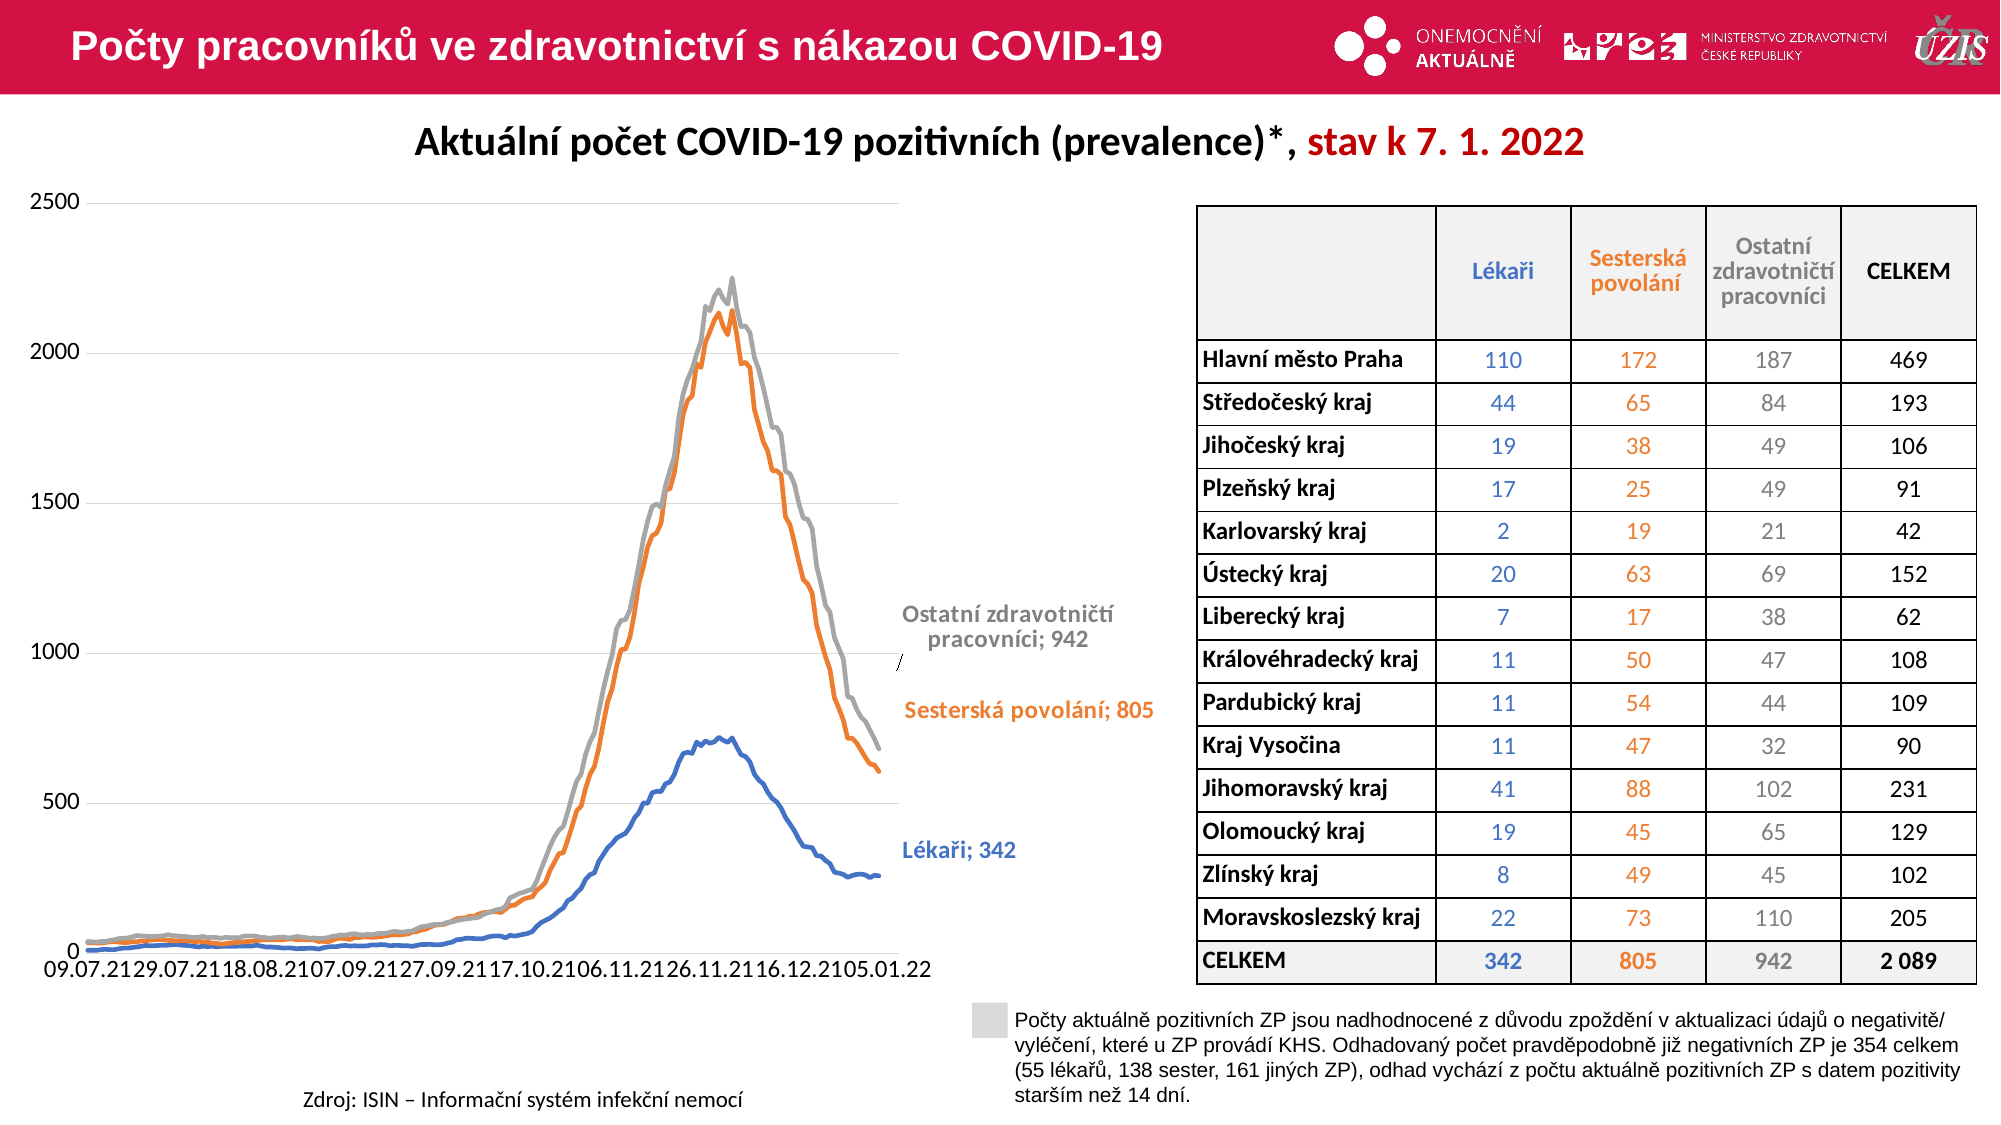

# Počty pracovníků ve zdravotnictví s nákazou COVID-19
Aktuální počet COVID-19 pozitivních (prevalence)*, stav k 7. 1. 2022

### Chart

| Category | Lékaři | Sesterská povolání | Ostatní zdravotničtí pracovníci |
|---|---|---|---|
| 09.07.21 | 10.0 | 35.0 | 39.0 |
| 10.07.21 | 10.0 | 35.0 | 38.0 |
| 11.07.21 | 10.0 | 34.0 | 37.0 |
| 12.07.21 | 12.0 | 34.0 | 39.0 |
| 13.07.21 | 13.0 | 36.0 | 39.0 |
| 14.07.21 | 12.0 | 38.0 | 43.0 |
| 15.07.21 | 12.0 | 39.0 | 45.0 |
| 16.07.21 | 15.0 | 37.0 | 49.0 |
| 17.07.21 | 17.0 | 36.0 | 50.0 |
| 18.07.21 | 17.0 | 36.0 | 51.0 |
| 19.07.21 | 19.0 | 38.0 | 54.0 |
| 20.07.21 | 21.0 | 38.0 | 59.0 |
| 21.07.21 | 23.0 | 41.0 | 58.0 |
| 22.07.21 | 26.0 | 41.0 | 57.0 |
| 23.07.21 | 25.0 | 44.0 | 56.0 |
| 24.07.21 | 25.0 | 45.0 | 56.0 |
| 25.07.21 | 26.0 | 46.0 | 57.0 |
| 26.07.21 | 26.0 | 45.0 | 58.0 |
| 27.07.21 | 27.0 | 43.0 | 62.0 |
| 28.07.21 | 28.0 | 42.0 | 59.0 |
| 29.07.21 | 29.0 | 41.0 | 58.0 |
| 30.07.21 | 27.0 | 42.0 | 56.0 |
| 31.07.21 | 26.0 | 42.0 | 56.0 |
| 01.08.21 | 25.0 | 42.0 | 54.0 |
| 02.08.21 | 23.0 | 38.0 | 52.0 |
| 03.08.21 | 21.0 | 40.0 | 54.0 |
| 04.08.21 | 24.0 | 38.0 | 56.0 |
| 05.08.21 | 22.0 | 37.0 | 52.0 |
| 06.08.21 | 24.0 | 34.0 | 53.0 |
| 07.08.21 | 21.0 | 33.0 | 52.0 |
| 08.08.21 | 23.0 | 30.0 | 50.0 |
| 09.08.21 | 23.0 | 32.0 | 53.0 |
| 10.08.21 | 23.0 | 34.0 | 52.0 |
| 11.08.21 | 23.0 | 36.0 | 52.0 |
| 12.08.21 | 24.0 | 36.0 | 51.0 |
| 13.08.21 | 24.0 | 38.0 | 57.0 |
| 14.08.21 | 24.0 | 39.0 | 58.0 |
| 15.08.21 | 24.0 | 40.0 | 58.0 |
| 16.08.21 | 27.0 | 42.0 | 56.0 |
| 17.08.21 | 24.0 | 44.0 | 53.0 |
| 18.08.21 | 21.0 | 45.0 | 52.0 |
| 19.08.21 | 21.0 | 45.0 | 50.0 |
| 20.08.21 | 20.0 | 45.0 | 52.0 |
| 21.08.21 | 19.0 | 45.0 | 53.0 |
| 22.08.21 | 17.0 | 45.0 | 54.0 |
| 23.08.21 | 18.0 | 47.0 | 51.0 |
| 24.08.21 | 17.0 | 48.0 | 52.0 |
| 25.08.21 | 15.0 | 45.0 | 56.0 |
| 26.08.21 | 16.0 | 46.0 | 54.0 |
| 27.08.21 | 16.0 | 45.0 | 52.0 |
| 28.08.21 | 17.0 | 45.0 | 50.0 |
| 29.08.21 | 16.0 | 44.0 | 51.0 |
| 30.08.21 | 14.0 | 39.0 | 49.0 |
| 31.08.21 | 18.0 | 40.0 | 50.0 |
| 01.09.21 | 21.0 | 38.0 | 52.0 |
| 02.09.21 | 22.0 | 43.0 | 56.0 |
| 03.09.21 | 22.0 | 49.0 | 58.0 |
| 04.09.21 | 25.0 | 50.0 | 61.0 |
| 05.09.21 | 26.0 | 48.0 | 60.0 |
| 06.09.21 | 24.0 | 46.0 | 64.0 |
| 07.09.21 | 25.0 | 52.0 | 65.0 |
| 08.09.21 | 24.0 | 52.0 | 62.0 |
| 09.09.21 | 24.0 | 54.0 | 61.0 |
| 10.09.21 | 25.0 | 54.0 | 63.0 |
| 11.09.21 | 28.0 | 53.0 | 62.0 |
| 12.09.21 | 27.0 | 54.0 | 65.0 |
| 13.09.21 | 29.0 | 55.0 | 66.0 |
| 14.09.21 | 28.0 | 58.0 | 66.0 |
| 15.09.21 | 25.0 | 60.0 | 70.0 |
| 16.09.21 | 26.0 | 62.0 | 73.0 |
| 17.09.21 | 26.0 | 61.0 | 71.0 |
| 18.09.21 | 25.0 | 63.0 | 70.0 |
| 19.09.21 | 25.0 | 64.0 | 73.0 |
| 20.09.21 | 23.0 | 70.0 | 74.0 |
| 21.09.21 | 26.0 | 72.0 | 81.0 |
| 22.09.21 | 29.0 | 77.0 | 88.0 |
| 23.09.21 | 29.0 | 80.0 | 90.0 |
| 24.09.21 | 30.0 | 87.0 | 93.0 |
| 25.09.21 | 28.0 | 93.0 | 96.0 |
| 26.09.21 | 28.0 | 95.0 | 95.0 |
| 27.09.21 | 30.0 | 96.0 | 98.0 |
| 28.09.21 | 34.0 | 101.0 | 103.0 |
| 29.09.21 | 37.0 | 107.0 | 104.0 |
| 30.09.21 | 45.0 | 115.0 | 109.0 |
| 01.10.21 | 46.0 | 117.0 | 112.0 |
| 02.10.21 | 50.0 | 118.0 | 114.0 |
| 03.10.21 | 50.0 | 124.0 | 116.0 |
| 04.10.21 | 49.0 | 123.0 | 118.0 |
| 05.10.21 | 48.0 | 131.0 | 120.0 |
| 06.10.21 | 49.0 | 135.0 | 129.0 |
| 07.10.21 | 54.0 | 137.0 | 135.0 |
| 08.10.21 | 57.0 | 138.0 | 140.0 |
| 09.10.21 | 58.0 | 138.0 | 145.0 |
| 10.10.21 | 57.0 | 136.0 | 147.0 |
| 11.10.21 | 51.0 | 147.0 | 156.0 |
| 12.10.21 | 60.0 | 159.0 | 185.0 |
| 13.10.21 | 57.0 | 160.0 | 191.0 |
| 14.10.21 | 60.0 | 170.0 | 199.0 |
| 15.10.21 | 63.0 | 180.0 | 203.0 |
| 16.10.21 | 66.0 | 185.0 | 209.0 |
| 17.10.21 | 72.0 | 188.0 | 213.0 |
| 18.10.21 | 89.0 | 210.0 | 240.0 |
| 19.10.21 | 102.0 | 221.0 | 280.0 |
| 20.10.21 | 110.0 | 237.0 | 317.0 |
| 21.10.21 | 117.0 | 276.0 | 356.0 |
| 22.10.21 | 128.0 | 303.0 | 387.0 |
| 23.10.21 | 141.0 | 332.0 | 410.0 |
| 24.10.21 | 151.0 | 335.0 | 423.0 |
| 25.10.21 | 176.0 | 378.0 | 471.0 |
| 26.10.21 | 183.0 | 424.0 | 525.0 |
| 27.10.21 | 202.0 | 475.0 | 574.0 |
| 28.10.21 | 216.0 | 490.0 | 597.0 |
| 29.10.21 | 246.0 | 549.0 | 662.0 |
| 30.10.21 | 262.0 | 596.0 | 705.0 |
| 31.10.21 | 268.0 | 623.0 | 734.0 |
| 01.11.21 | 307.0 | 685.0 | 807.0 |
| 02.11.21 | 329.0 | 766.0 | 880.0 |
| 03.11.21 | 352.0 | 839.0 | 941.0 |
| 04.11.21 | 366.0 | 882.0 | 995.0 |
| 05.11.21 | 384.0 | 956.0 | 1082.0 |
| 06.11.21 | 392.0 | 1012.0 | 1110.0 |
| 07.11.21 | 400.0 | 1014.0 | 1112.0 |
| 08.11.21 | 421.0 | 1054.0 | 1145.0 |
| 09.11.21 | 451.0 | 1133.0 | 1217.0 |
| 10.11.21 | 468.0 | 1233.0 | 1293.0 |
| 11.11.21 | 501.0 | 1288.0 | 1379.0 |
| 12.11.21 | 500.0 | 1355.0 | 1441.0 |
| 13.11.21 | 535.0 | 1392.0 | 1489.0 |
| 14.11.21 | 540.0 | 1401.0 | 1499.0 |
| 15.11.21 | 539.0 | 1434.0 | 1486.0 |
| 16.11.21 | 565.0 | 1546.0 | 1558.0 |
| 17.11.21 | 571.0 | 1548.0 | 1610.0 |
| 18.11.21 | 596.0 | 1602.0 | 1656.0 |
| 19.11.21 | 638.0 | 1703.0 | 1787.0 |
| 20.11.21 | 666.0 | 1799.0 | 1867.0 |
| 21.11.21 | 670.0 | 1844.0 | 1914.0 |
| 22.11.21 | 666.0 | 1858.0 | 1948.0 |
| 23.11.21 | 704.0 | 1966.0 | 1998.0 |
| 24.11.21 | 692.0 | 1953.0 | 2040.0 |
| 25.11.21 | 708.0 | 2037.0 | 2157.0 |
| 26.11.21 | 700.0 | 2073.0 | 2142.0 |
| 27.11.21 | 705.0 | 2111.0 | 2190.0 |
| 28.11.21 | 720.0 | 2135.0 | 2212.0 |
| 29.11.21 | 710.0 | 2089.0 | 2182.0 |
| 30.11.21 | 703.0 | 2062.0 | 2164.0 |
| 01.12.21 | 718.0 | 2144.0 | 2252.0 |
| 02.12.21 | 689.0 | 2066.0 | 2154.0 |
| 03.12.21 | 662.0 | 1965.0 | 2089.0 |
| 04.12.21 | 656.0 | 1970.0 | 2092.0 |
| 05.12.21 | 638.0 | 1952.0 | 2069.0 |
| 06.12.21 | 597.0 | 1813.0 | 1987.0 |
| 07.12.21 | 577.0 | 1760.0 | 1945.0 |
| 08.12.21 | 565.0 | 1705.0 | 1886.0 |
| 09.12.21 | 537.0 | 1675.0 | 1820.0 |
| 10.12.21 | 516.0 | 1609.0 | 1753.0 |
| 11.12.21 | 505.0 | 1609.0 | 1754.0 |
| 12.12.21 | 484.0 | 1596.0 | 1729.0 |
| 13.12.21 | 453.0 | 1455.0 | 1607.0 |
| 14.12.21 | 431.0 | 1429.0 | 1599.0 |
| 15.12.21 | 408.0 | 1369.0 | 1564.0 |
| 16.12.21 | 380.0 | 1305.0 | 1500.0 |
| 17.12.21 | 357.0 | 1246.0 | 1451.0 |
| 18.12.21 | 354.0 | 1231.0 | 1447.0 |
| 19.12.21 | 352.0 | 1200.0 | 1416.0 |
| 20.12.21 | 325.0 | 1093.0 | 1291.0 |
| 21.12.21 | 324.0 | 1041.0 | 1230.0 |
| 22.12.21 | 309.0 | 988.0 | 1160.0 |
| 23.12.21 | 299.0 | 946.0 | 1137.0 |
| 24.12.21 | 270.0 | 852.0 | 1053.0 |
| 25.12.21 | 267.0 | 817.0 | 1017.0 |
| 26.12.21 | 263.0 | 777.0 | 981.0 |
| 27.12.21 | 253.0 | 716.0 | 855.0 |
| 28.12.21 | 259.0 | 717.0 | 851.0 |
| 29.12.21 | 263.0 | 701.0 | 814.0 |
| 30.12.21 | 264.0 | 677.0 | 787.0 |
| 31.12.21 | 261.0 | 652.0 | 773.0 |
| 01.01.22 | 252.0 | 631.0 | 744.0 |
| 02.01.22 | 260.0 | 628.0 | 715.0 |
| 03.01.22 | 258.0 | 606.0 | 681.0 |
| 04.01.22 | None | None | None |
| 05.01.22 | None | None | None |
| 06.01.22 | None | None | None |
| 07.01.22 | 342.0 | 805.0 | 942.0 |
|  | Lékaři | Sesterská povolání | Ostatní zdravotničtí pracovníci | CELKEM |
| --- | --- | --- | --- | --- |
| Hlavní město Praha | 110 | 172 | 187 | 469 |
| Středočeský kraj | 44 | 65 | 84 | 193 |
| Jihočeský kraj | 19 | 38 | 49 | 106 |
| Plzeňský kraj | 17 | 25 | 49 | 91 |
| Karlovarský kraj | 2 | 19 | 21 | 42 |
| Ústecký kraj | 20 | 63 | 69 | 152 |
| Liberecký kraj | 7 | 17 | 38 | 62 |
| Královéhradecký kraj | 11 | 50 | 47 | 108 |
| Pardubický kraj | 11 | 54 | 44 | 109 |
| Kraj Vysočina | 11 | 47 | 32 | 90 |
| Jihomoravský kraj | 41 | 88 | 102 | 231 |
| Olomoucký kraj | 19 | 45 | 65 | 129 |
| Zlínský kraj | 8 | 49 | 45 | 102 |
| Moravskoslezský kraj | 22 | 73 | 110 | 205 |
| CELKEM | 342 | 805 | 942 | 2 089 |
Počty aktuálně pozitivních ZP jsou nadhodnocené z důvodu zpoždění v aktualizaci údajů o negativitě/ vyléčení, které u ZP provádí KHS. Odhadovaný počet pravděpodobně již negativních ZP je 354 celkem (55 lékařů, 138 sester, 161 jiných ZP), odhad vychází z počtu aktuálně pozitivních ZP s datem pozitivity starším než 14 dní.

Zdroj: ISIN – Informační systém infekční nemocí